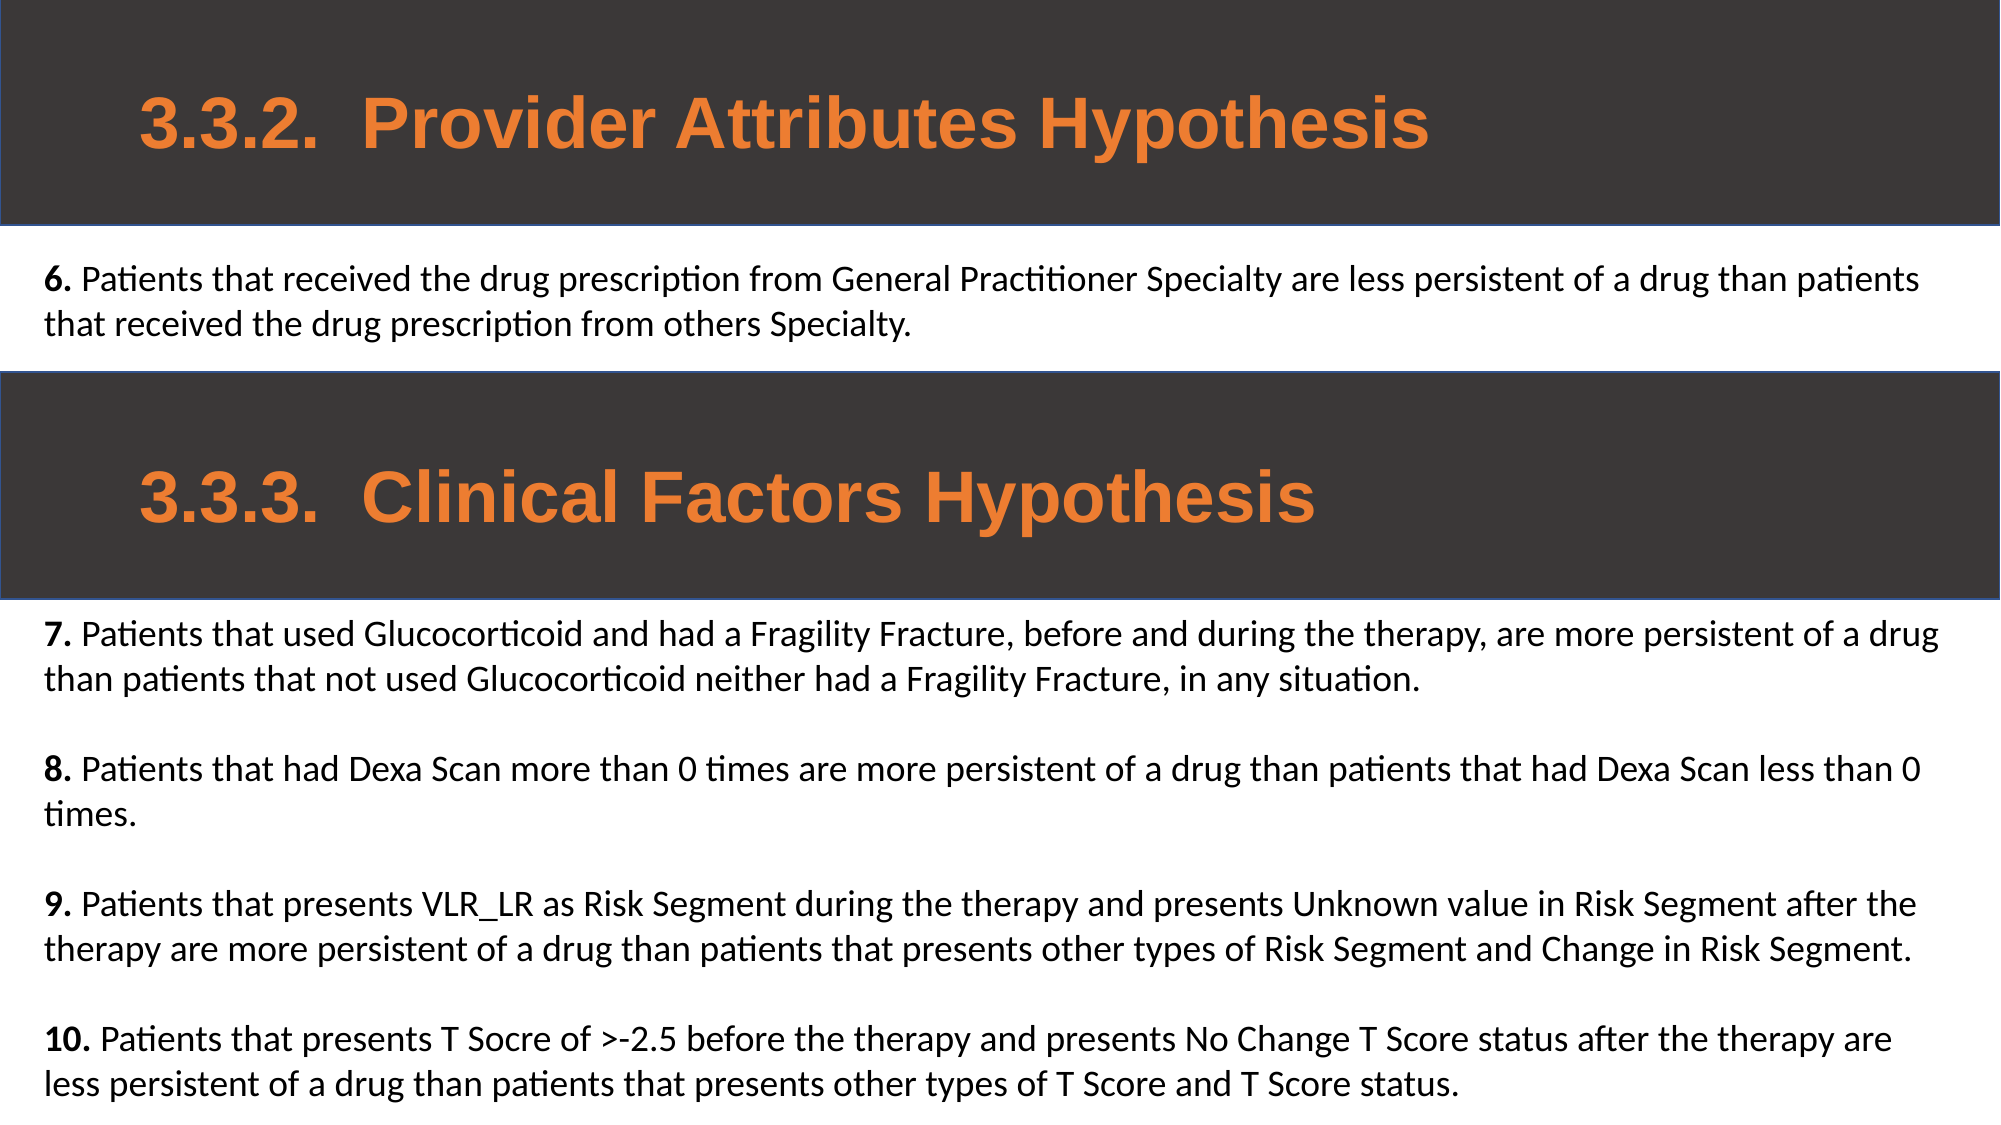

3.3.2.  Provider Attributes Hypothesis
6. Patients that received the drug prescription from General Practitioner Specialty are less persistent of a drug than patients that received the drug prescription from others Specialty.

      3.3.3.  Clinical Factors Hypothesis
7. Patients that used Glucocorticoid and had a Fragility Fracture, before and during the therapy, are more persistent of a drug than patients that not used Glucocorticoid neither had a Fragility Fracture, in any situation.

8. Patients that had Dexa Scan more than 0 times are more persistent of a drug than patients that had Dexa Scan less than 0 times.

9. Patients that presents VLR_LR as Risk Segment during the therapy and presents Unknown value in Risk Segment after the therapy are more persistent of a drug than patients that presents other types of Risk Segment and Change in Risk Segment.

10. Patients that presents T Socre of >-2.5 before the therapy and presents No Change T Score status after the therapy are less persistent of a drug than patients that presents other types of T Score and T Score status.